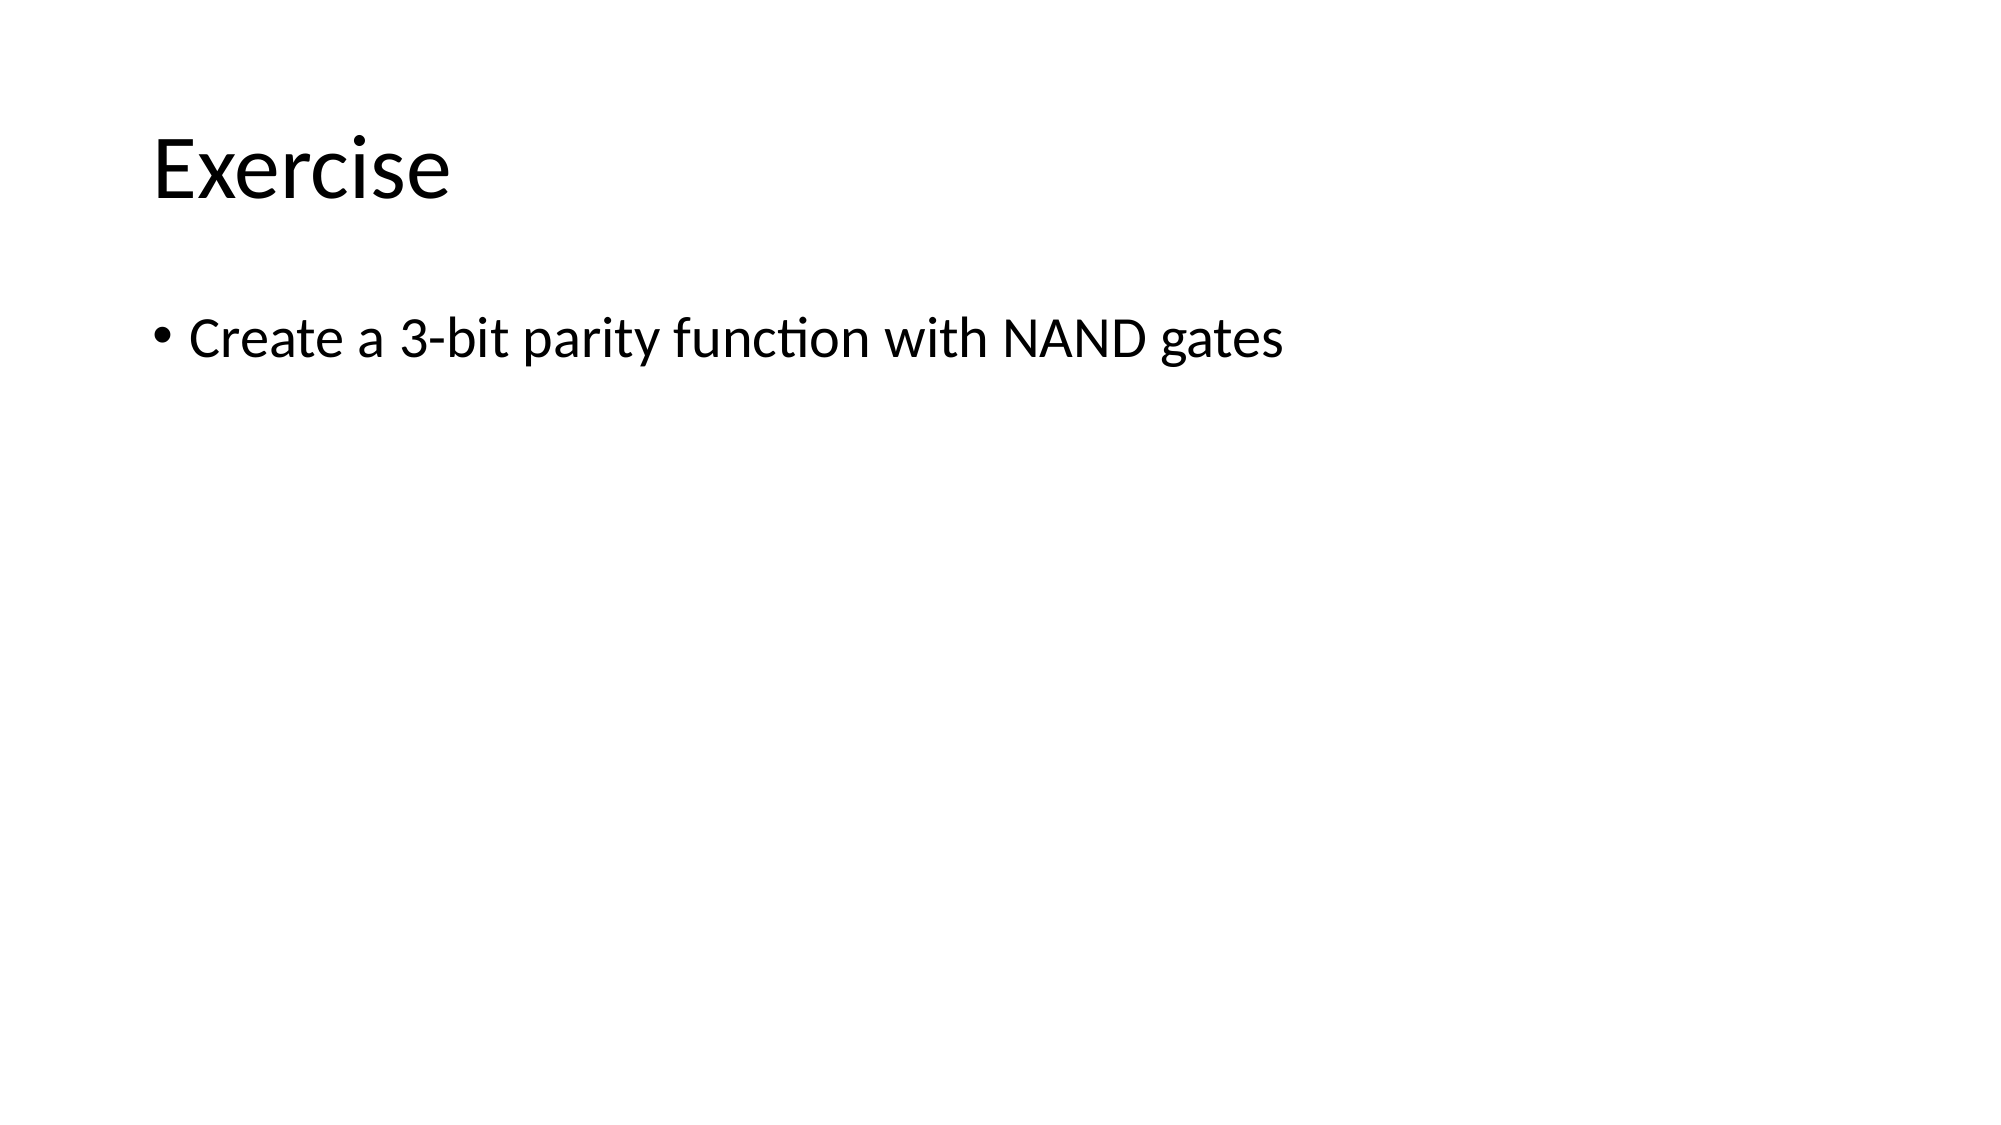

# Exercise
Create a 3-bit parity function with NAND gates